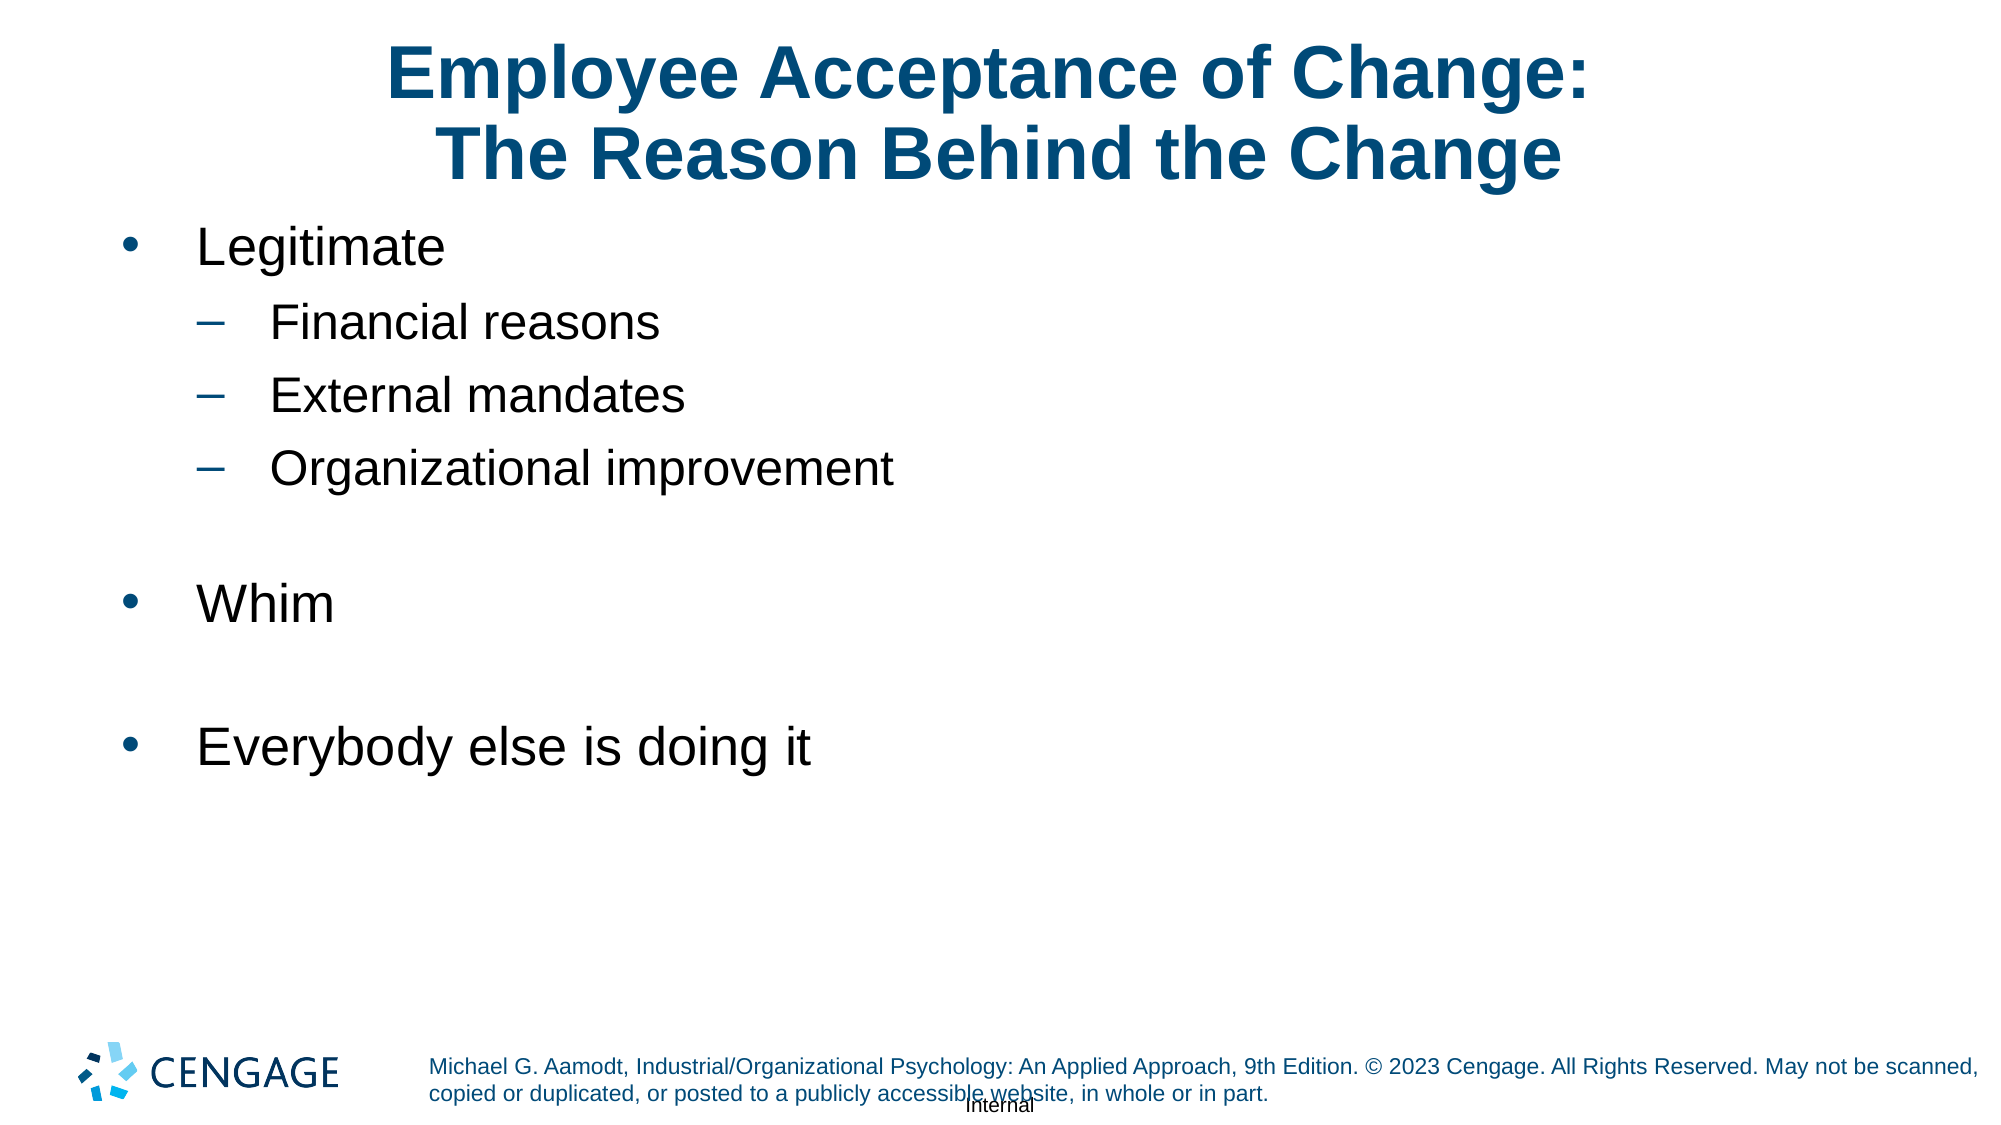

# Employee Acceptance of Change: The Reason Behind the Change
Legitimate
Financial reasons
External mandates
Organizational improvement
Whim
Everybody else is doing it